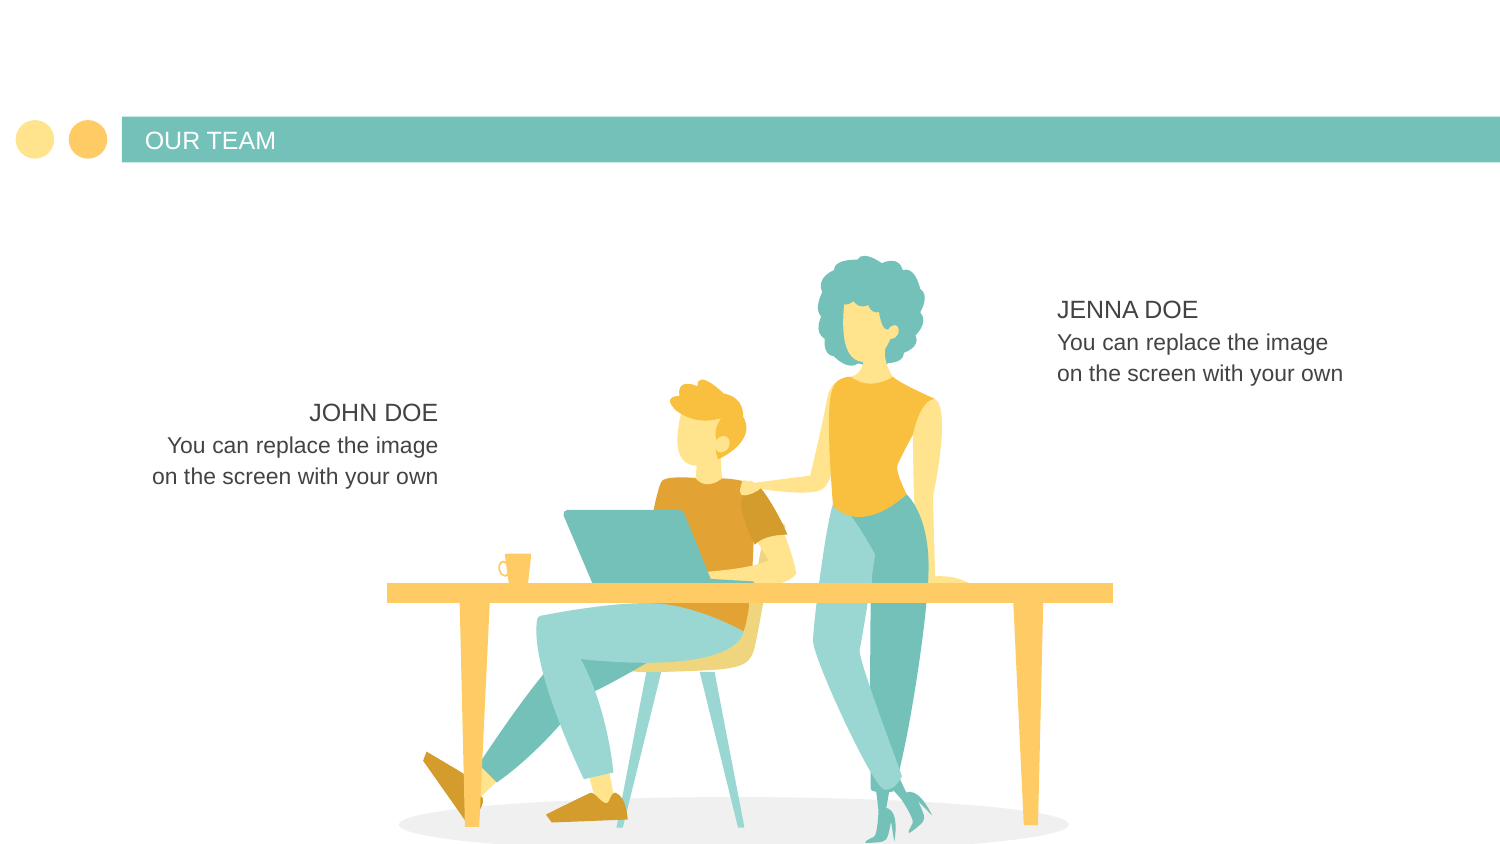

# OUR TEAM

JENNA DOE
You can replace the image on the screen with your own
JOHN DOE
You can replace the image on the screen with your own